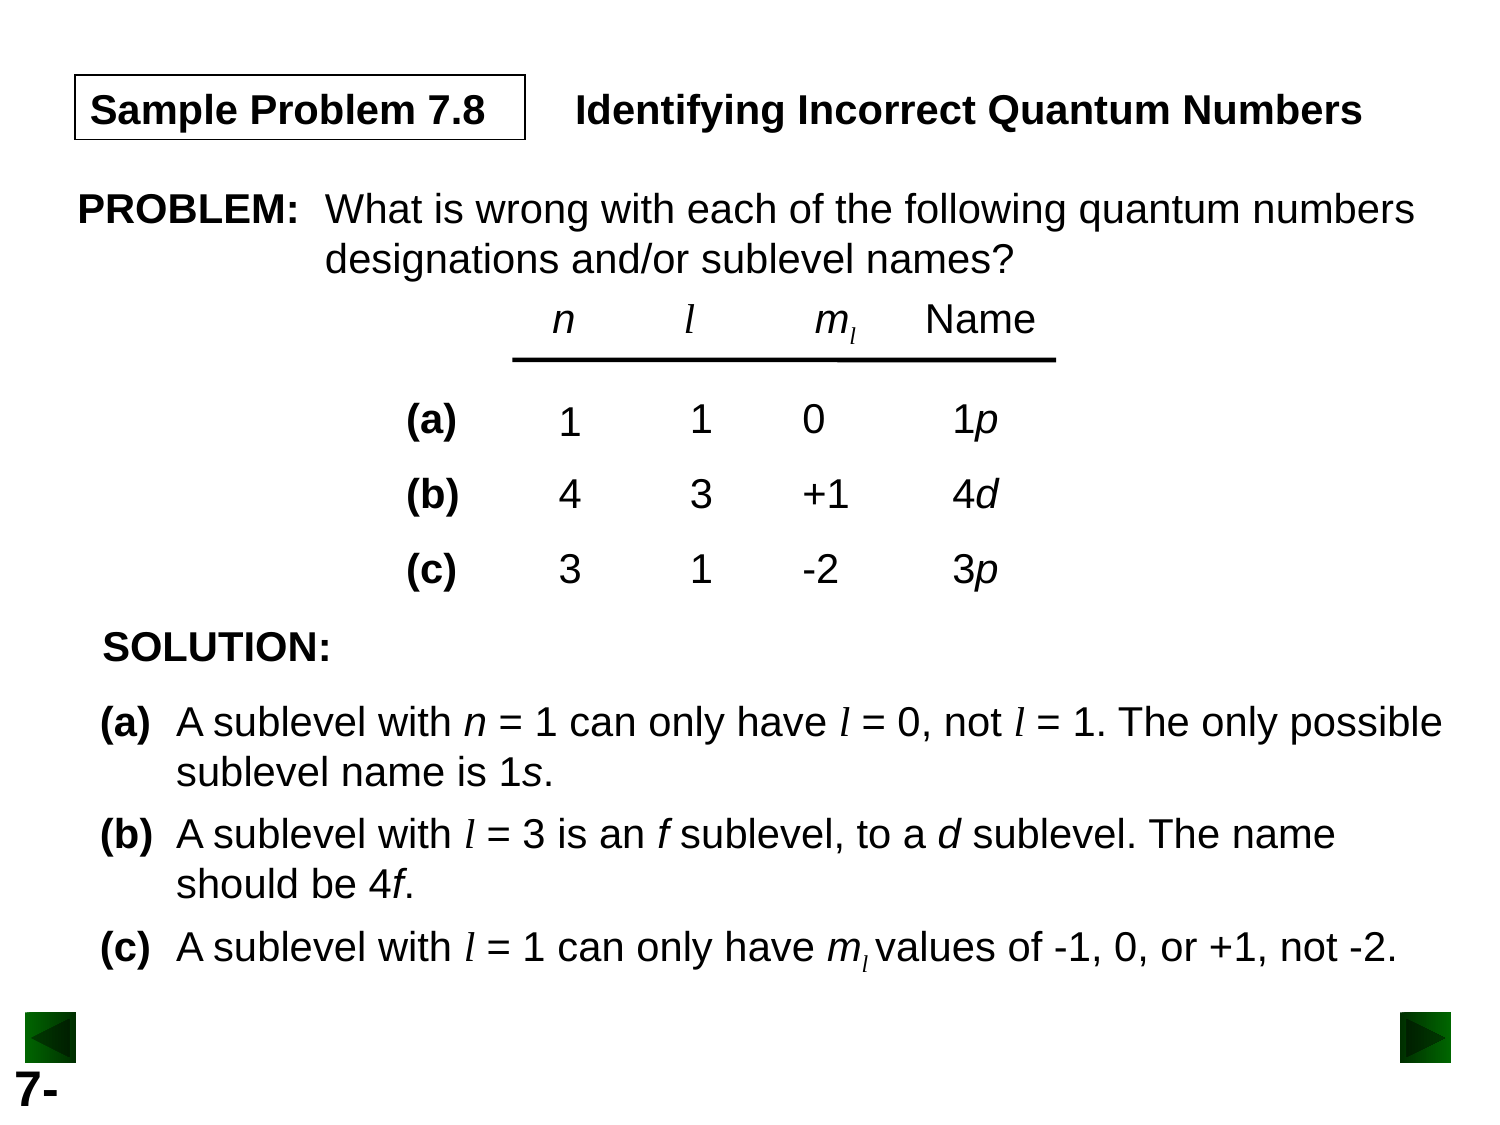

Sample Problem 7.8
Identifying Incorrect Quantum Numbers
PROBLEM:
What is wrong with each of the following quantum numbers designations and/or sublevel names?
n
l
ml
Name

(a)
1
0
1p
1
(b)
4
3
+1
4d
(c)
3
1
-2
3p
SOLUTION:
(a)	A sublevel with n = 1 can only have l = 0, not l = 1. The only possible sublevel name is 1s.

(b)	A sublevel with l = 3 is an f sublevel, to a d sublevel. The name should be 4f.
(c)	A sublevel with l = 1 can only have ml values of -1, 0, or +1, not -2.